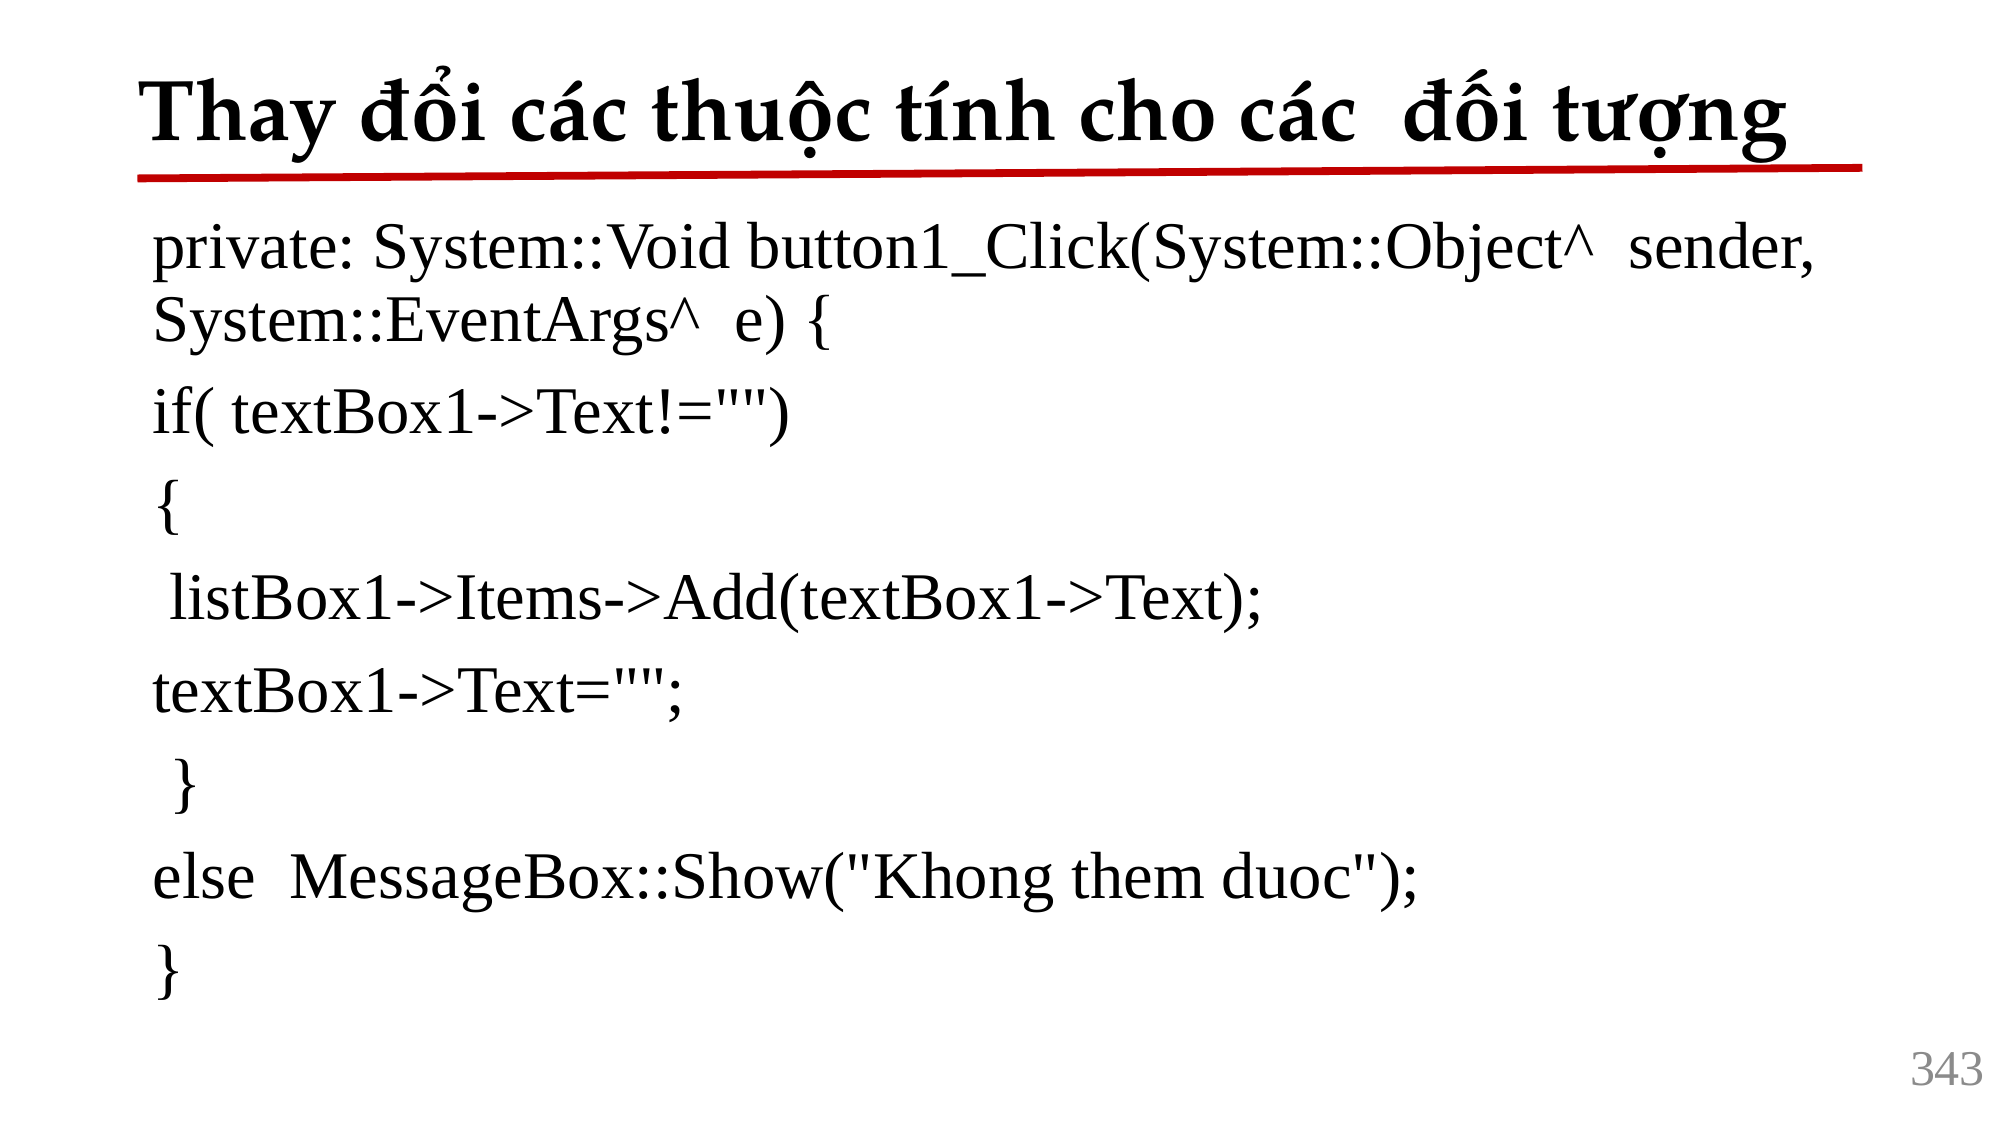

# Thay đổi các thuộc tính cho các  đối tượng
private: System::Void button1_Click(System::Object^  sender, System::EventArgs^  e) {
if( textBox1->Text!="")
{
 listBox1->Items->Add(textBox1->Text);
textBox1->Text="";
 }
else  MessageBox::Show("Khong them duoc");
}
343